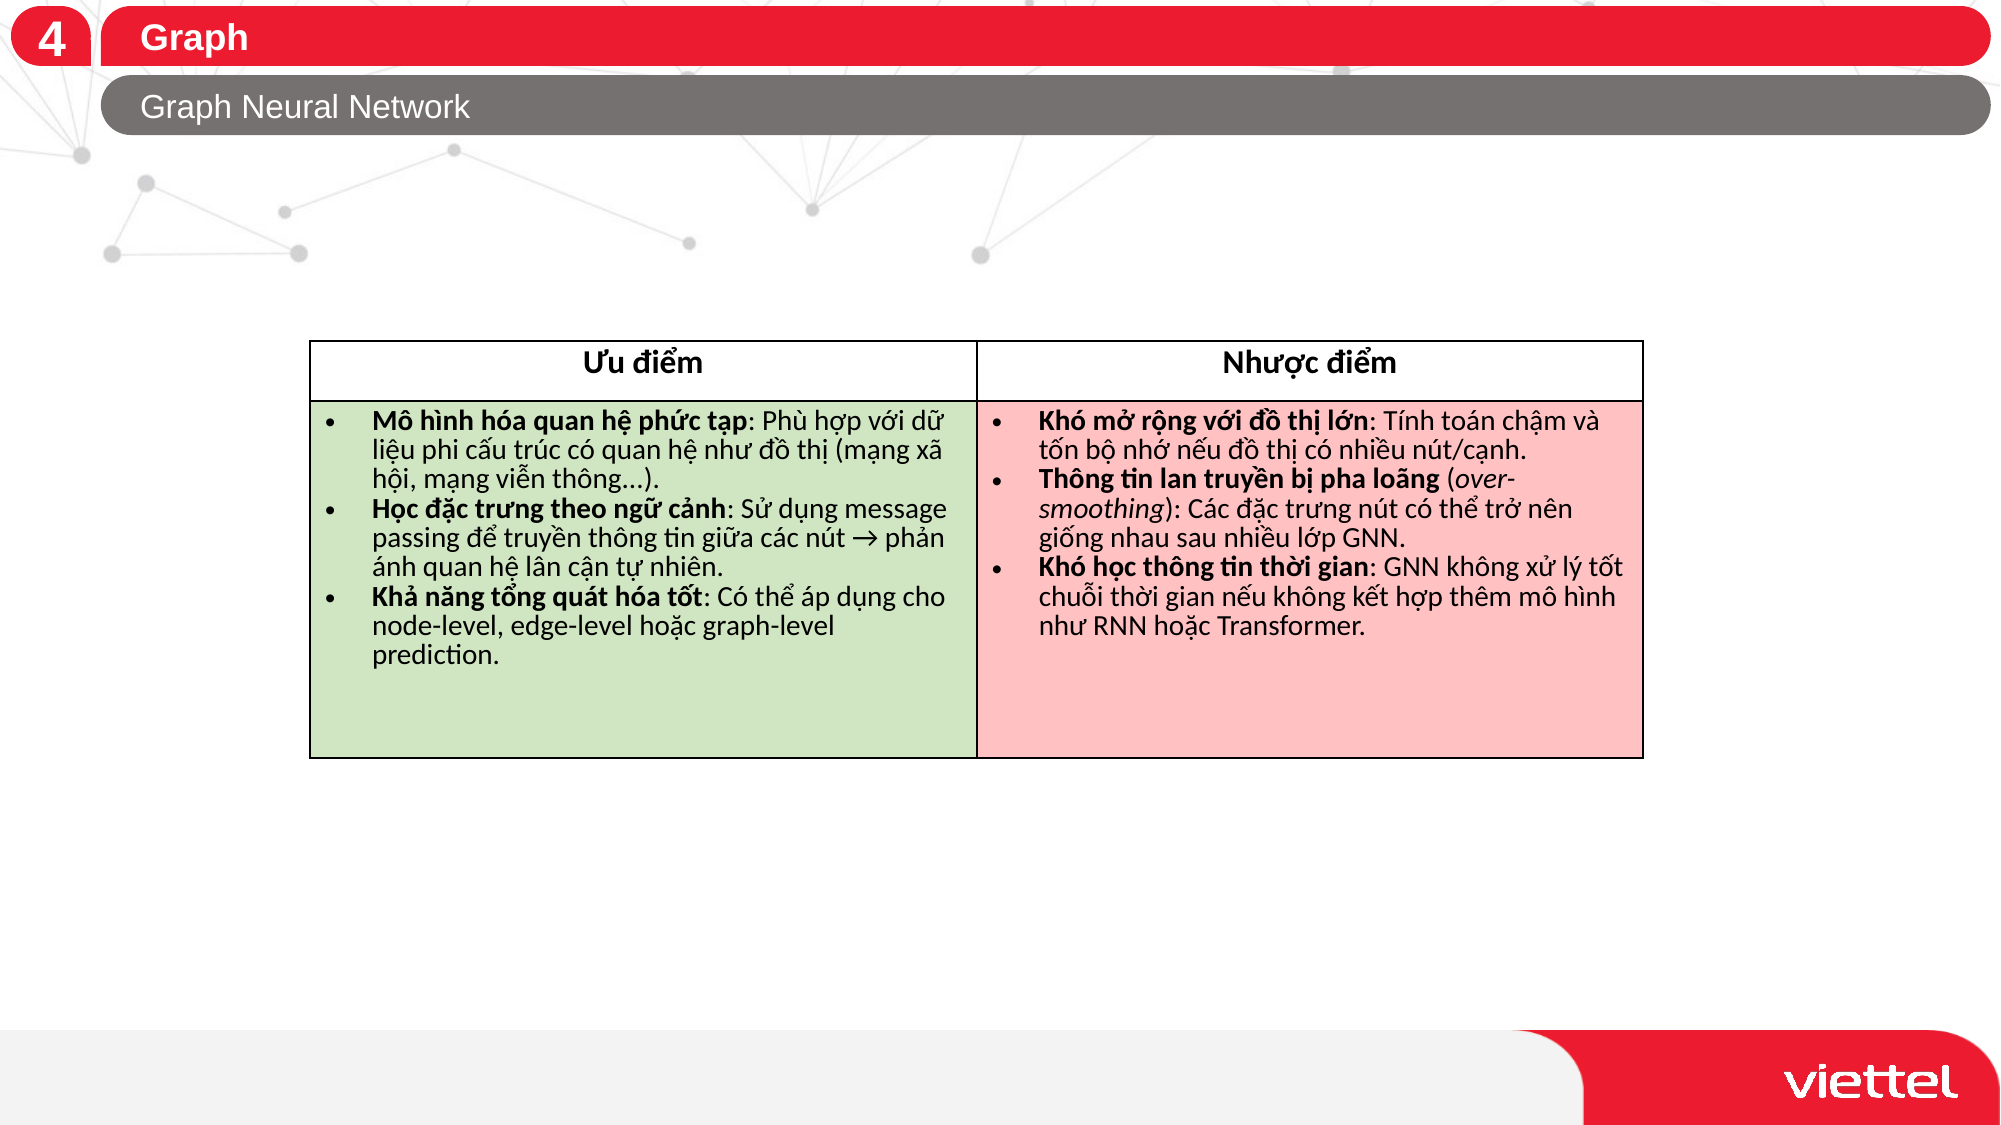

# Graph
4
Graph Neural Network
| Ưu điểm | Nhược điểm |
| --- | --- |
| Mô hình hóa quan hệ phức tạp: Phù hợp với dữ liệu phi cấu trúc có quan hệ như đồ thị (mạng xã hội, mạng viễn thông...). Học đặc trưng theo ngữ cảnh: Sử dụng message passing để truyền thông tin giữa các nút → phản ánh quan hệ lân cận tự nhiên. Khả năng tổng quát hóa tốt: Có thể áp dụng cho node-level, edge-level hoặc graph-level prediction. | Khó mở rộng với đồ thị lớn: Tính toán chậm và tốn bộ nhớ nếu đồ thị có nhiều nút/cạnh. Thông tin lan truyền bị pha loãng (over-smoothing): Các đặc trưng nút có thể trở nên giống nhau sau nhiều lớp GNN. Khó học thông tin thời gian: GNN không xử lý tốt chuỗi thời gian nếu không kết hợp thêm mô hình như RNN hoặc Transformer. |